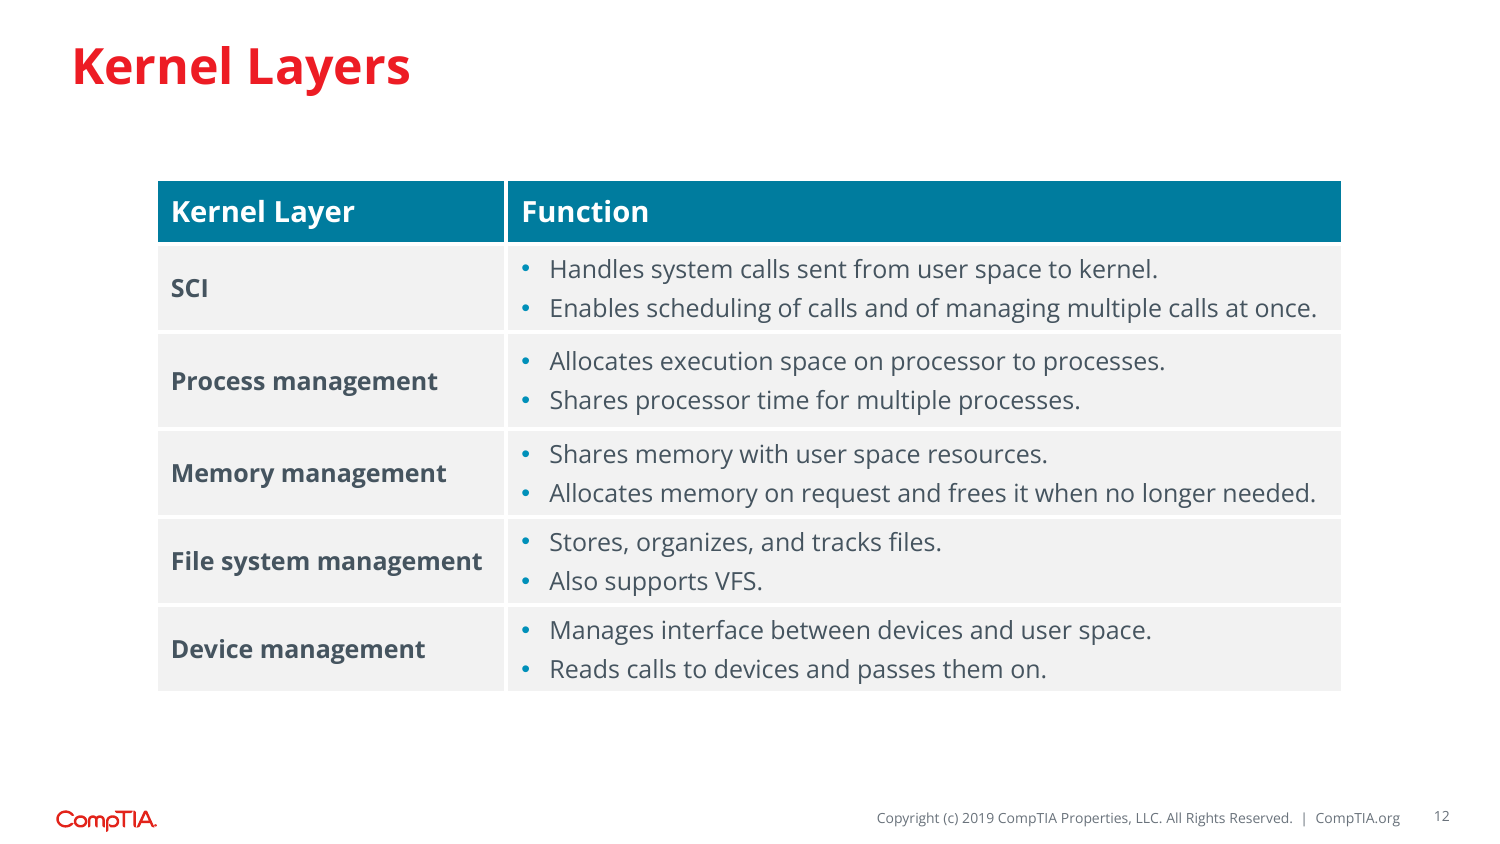

# Kernel Layers
| Kernel Layer | Function |
| --- | --- |
| SCI | Handles system calls sent from user space to kernel. Enables scheduling of calls and of managing multiple calls at once. |
| Process management | Allocates execution space on processor to processes. Shares processor time for multiple processes. |
| Memory management | Shares memory with user space resources. Allocates memory on request and frees it when no longer needed. |
| File system management | Stores, organizes, and tracks files. Also supports VFS. |
| Device management | Manages interface between devices and user space. Reads calls to devices and passes them on. |
12